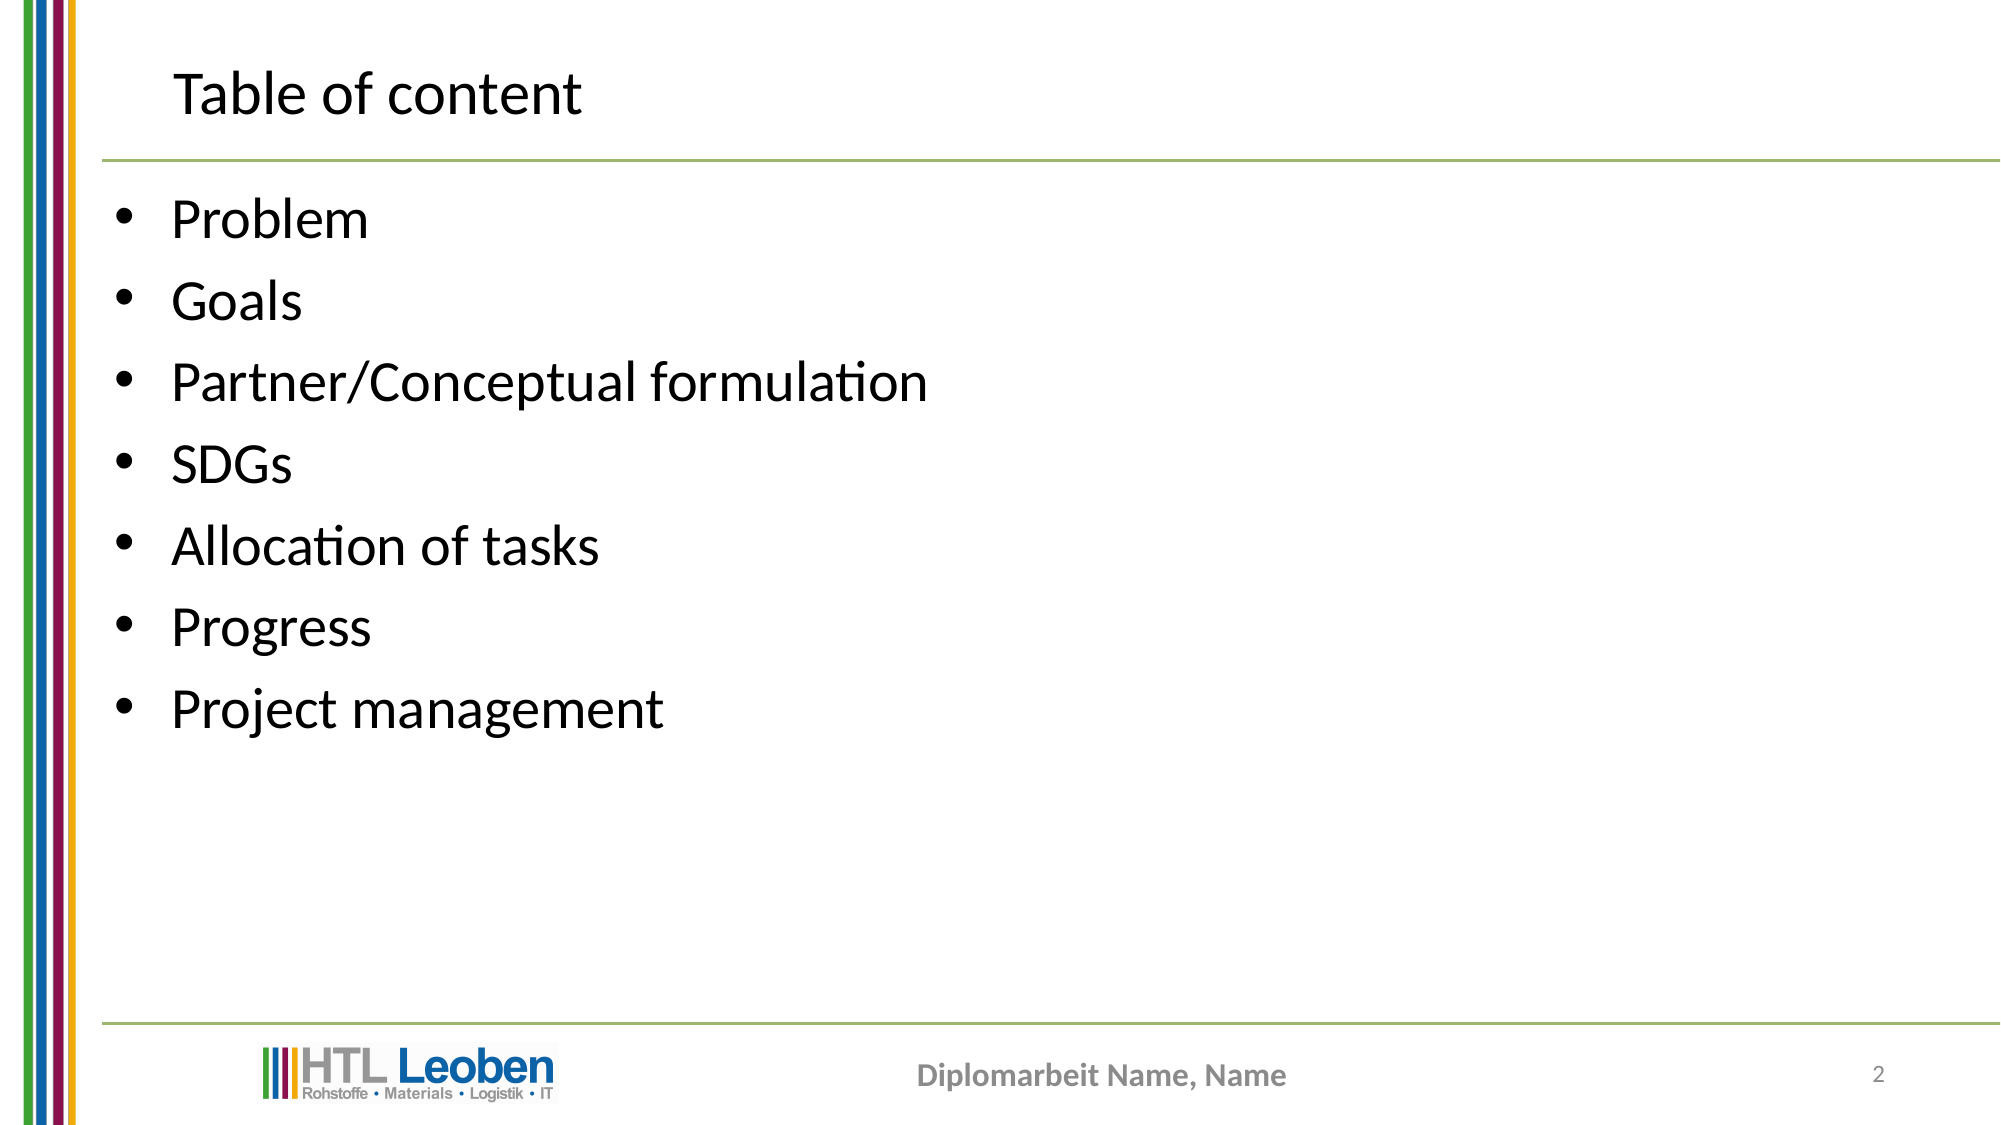

# Table of content
Problem
Goals
Partner/Conceptual formulation
SDGs
Allocation of tasks
Progress
Project management
Diplomarbeit Name, Name
2